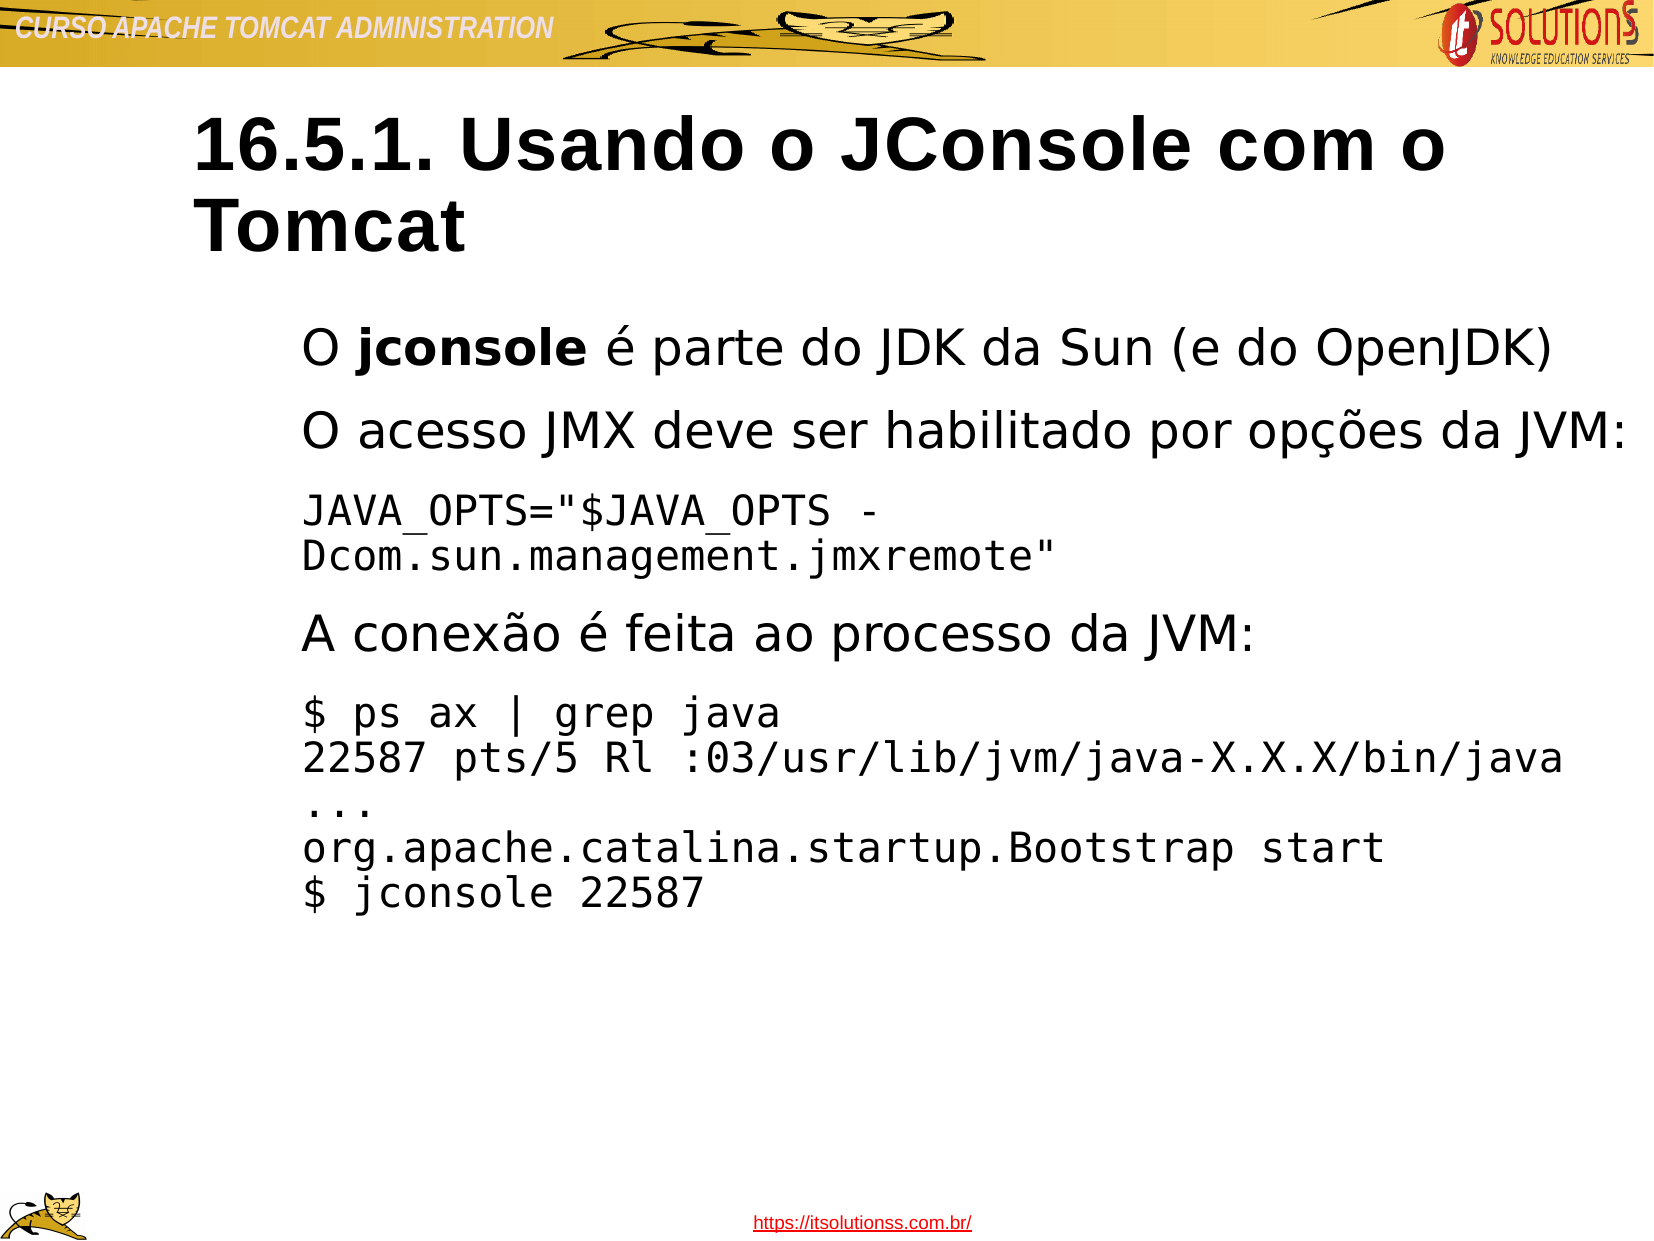

16.5.1. Usando o JConsole com o Tomcat
O jconsole é parte do JDK da Sun (e do OpenJDK)
O acesso JMX deve ser habilitado por opções da JVM:
JAVA_OPTS="$JAVA_OPTS -Dcom.sun.management.jmxremote"
A conexão é feita ao processo da JVM:
$ ps ax | grep java
22587 pts/5 Rl :03/usr/lib/jvm/java-X.X.X/bin/java
...
org.apache.catalina.startup.Bootstrap start
$ jconsole 22587